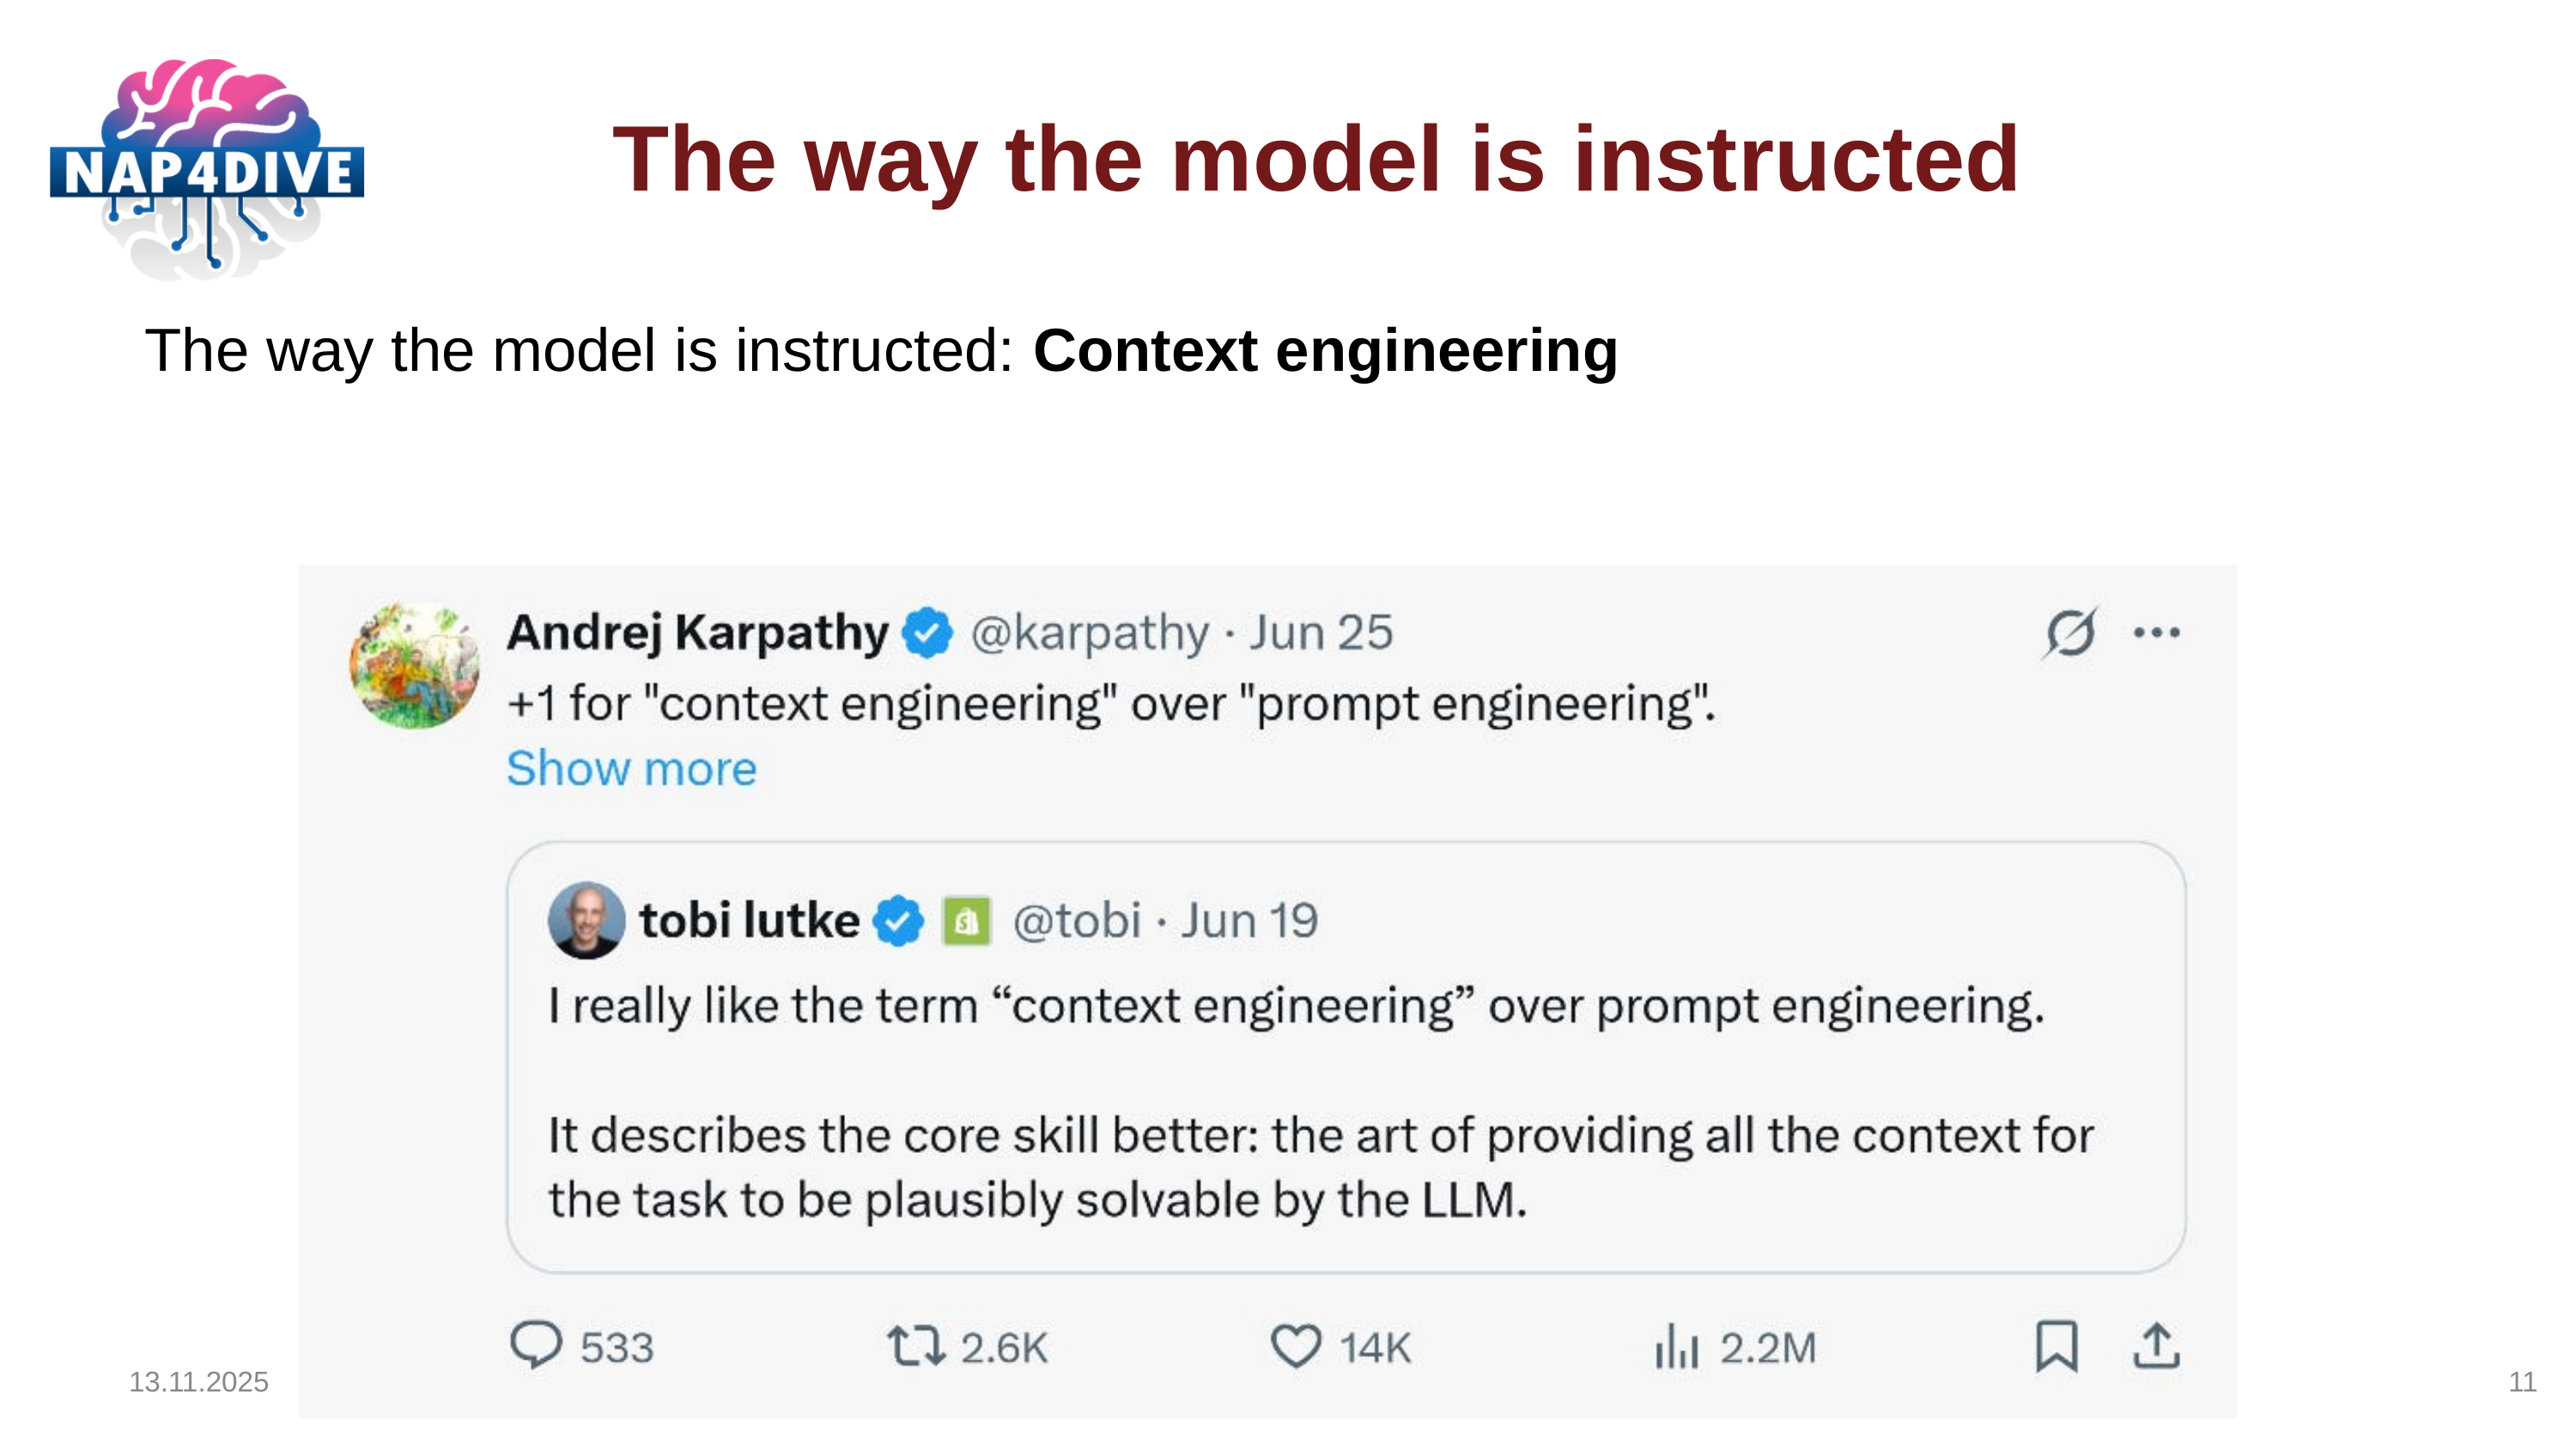

The way the model is instructed
The way the model is instructed: Context engineering

13.11.2025

11